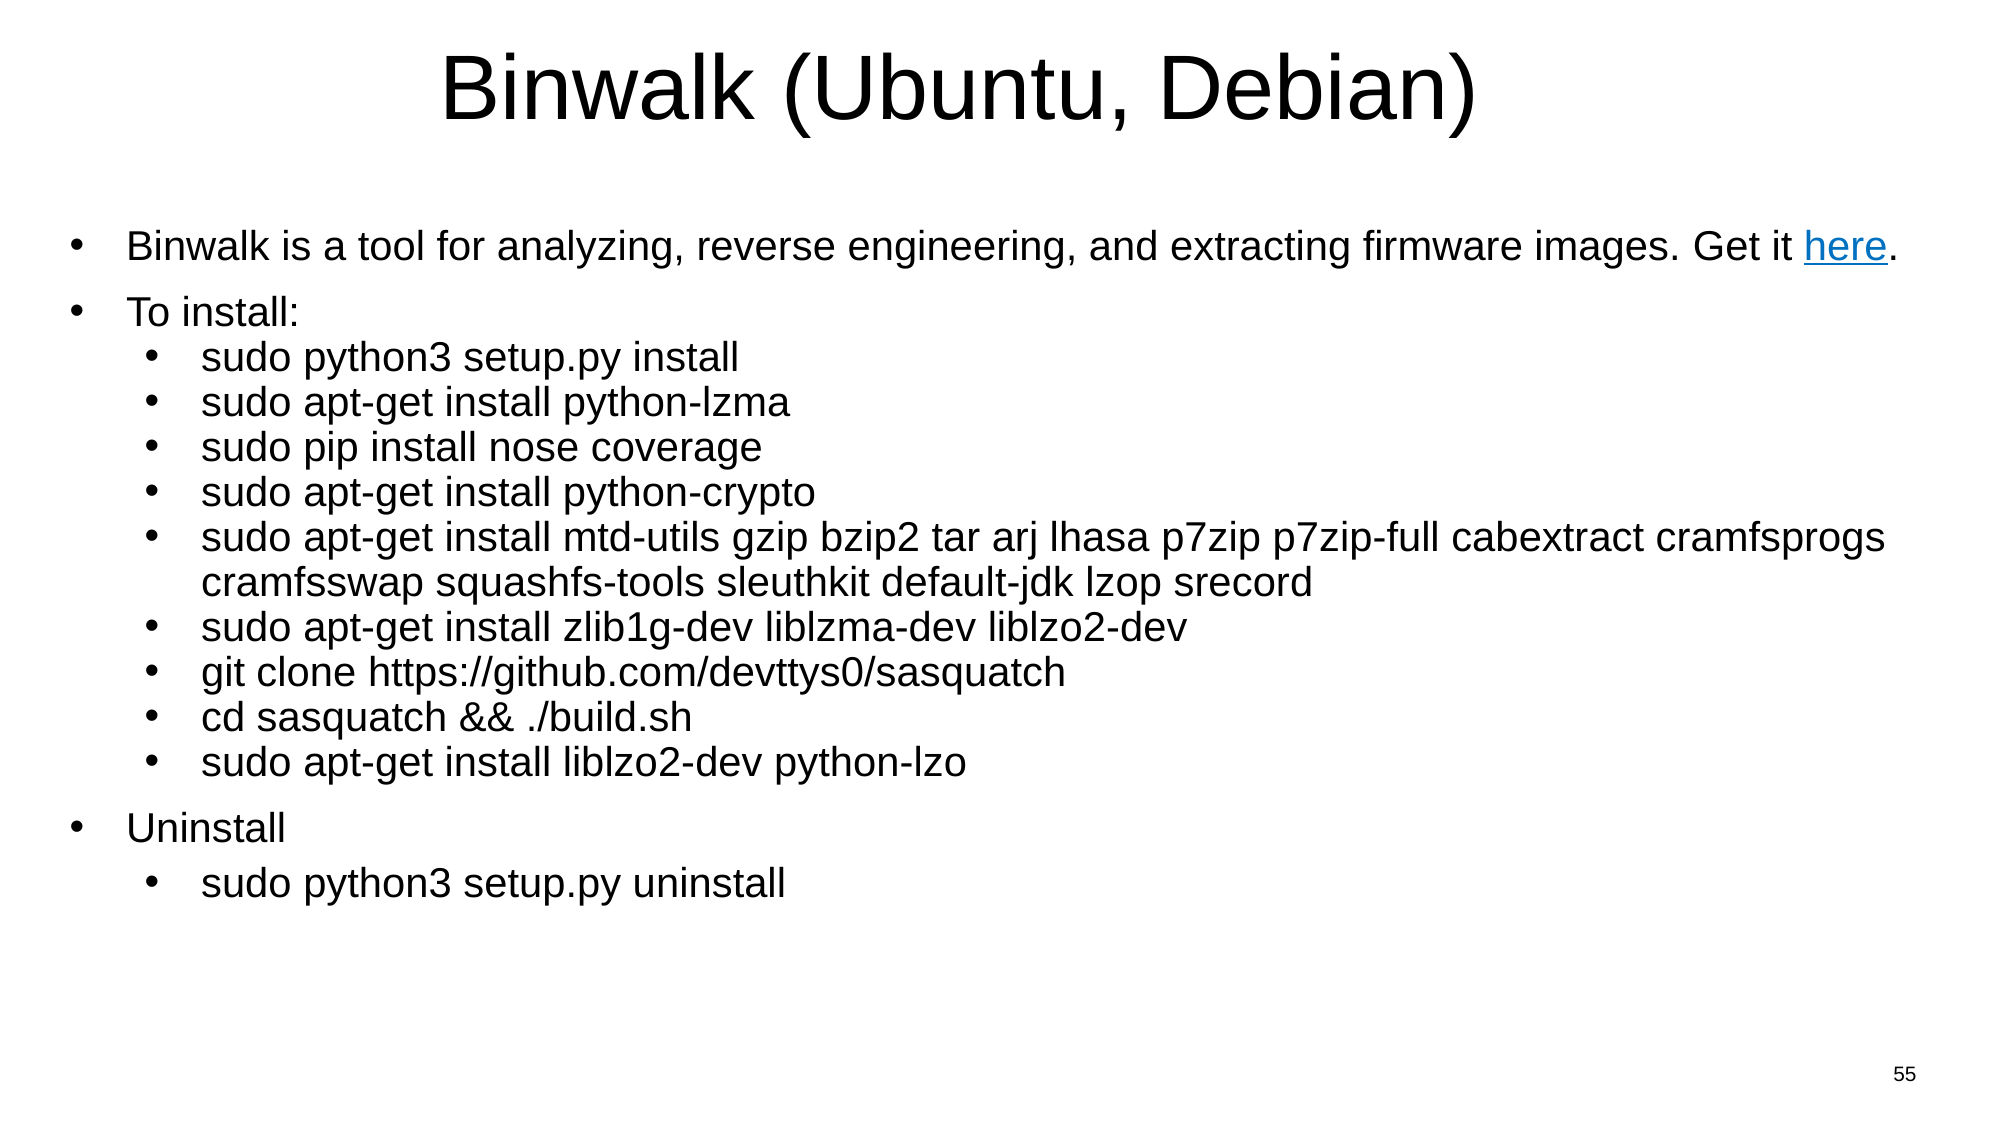

# Binwalk (Ubuntu, Debian)
Binwalk is a tool for analyzing, reverse engineering, and extracting firmware images. Get it here.
To install:
sudo python3 setup.py install
sudo apt-get install python-lzma
sudo pip install nose coverage
sudo apt-get install python-crypto
sudo apt-get install mtd-utils gzip bzip2 tar arj lhasa p7zip p7zip-full cabextract cramfsprogs cramfsswap squashfs-tools sleuthkit default-jdk lzop srecord
sudo apt-get install zlib1g-dev liblzma-dev liblzo2-dev
git clone https://github.com/devttys0/sasquatch
cd sasquatch && ./build.sh
sudo apt-get install liblzo2-dev python-lzo
Uninstall
sudo python3 setup.py uninstall

55